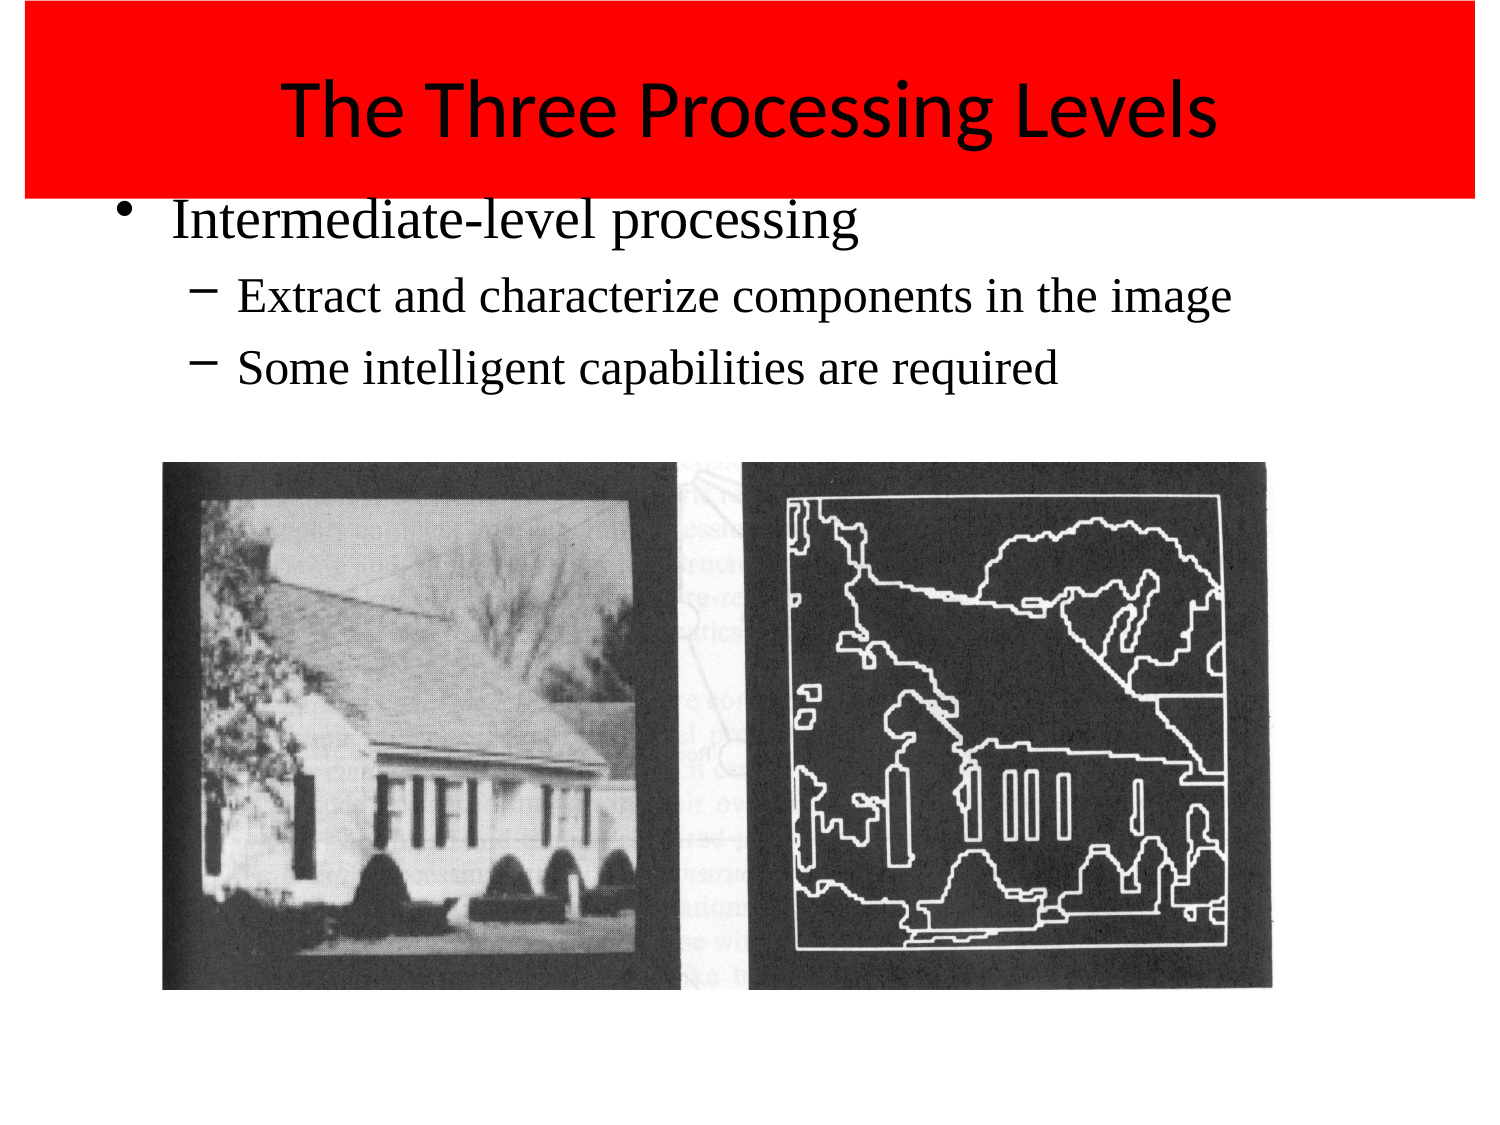

# The Three Processing Levels
Intermediate-level processing
Extract and characterize components in the image
Some intelligent capabilities are required